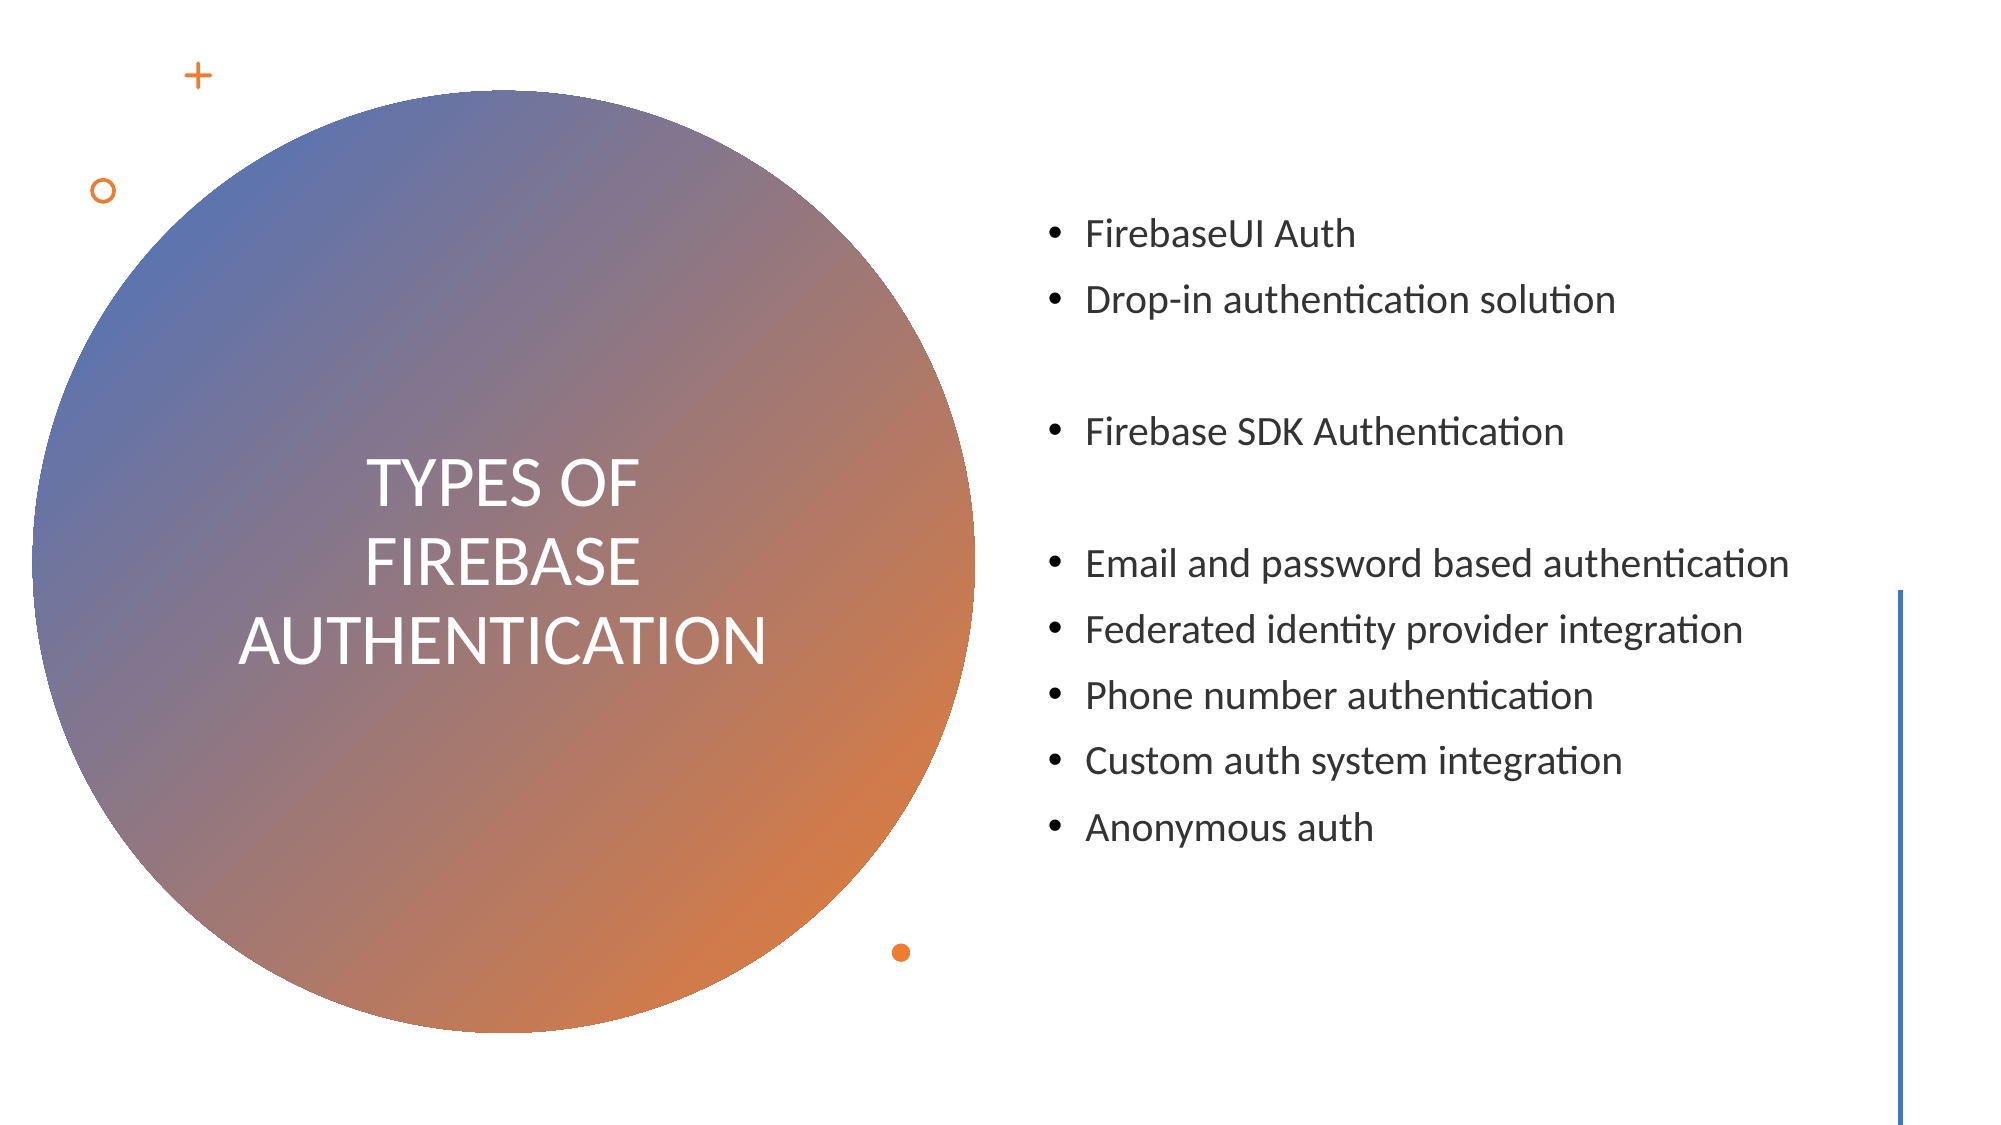

FirebaseUI Auth
Drop-in authentication solution

Firebase SDK Authentication

Email and password based authentication
Federated identity provider integration
Phone number authentication
Custom auth system integration
Anonymous auth

# TYPES OF FIREBASE AUTHENTICATION